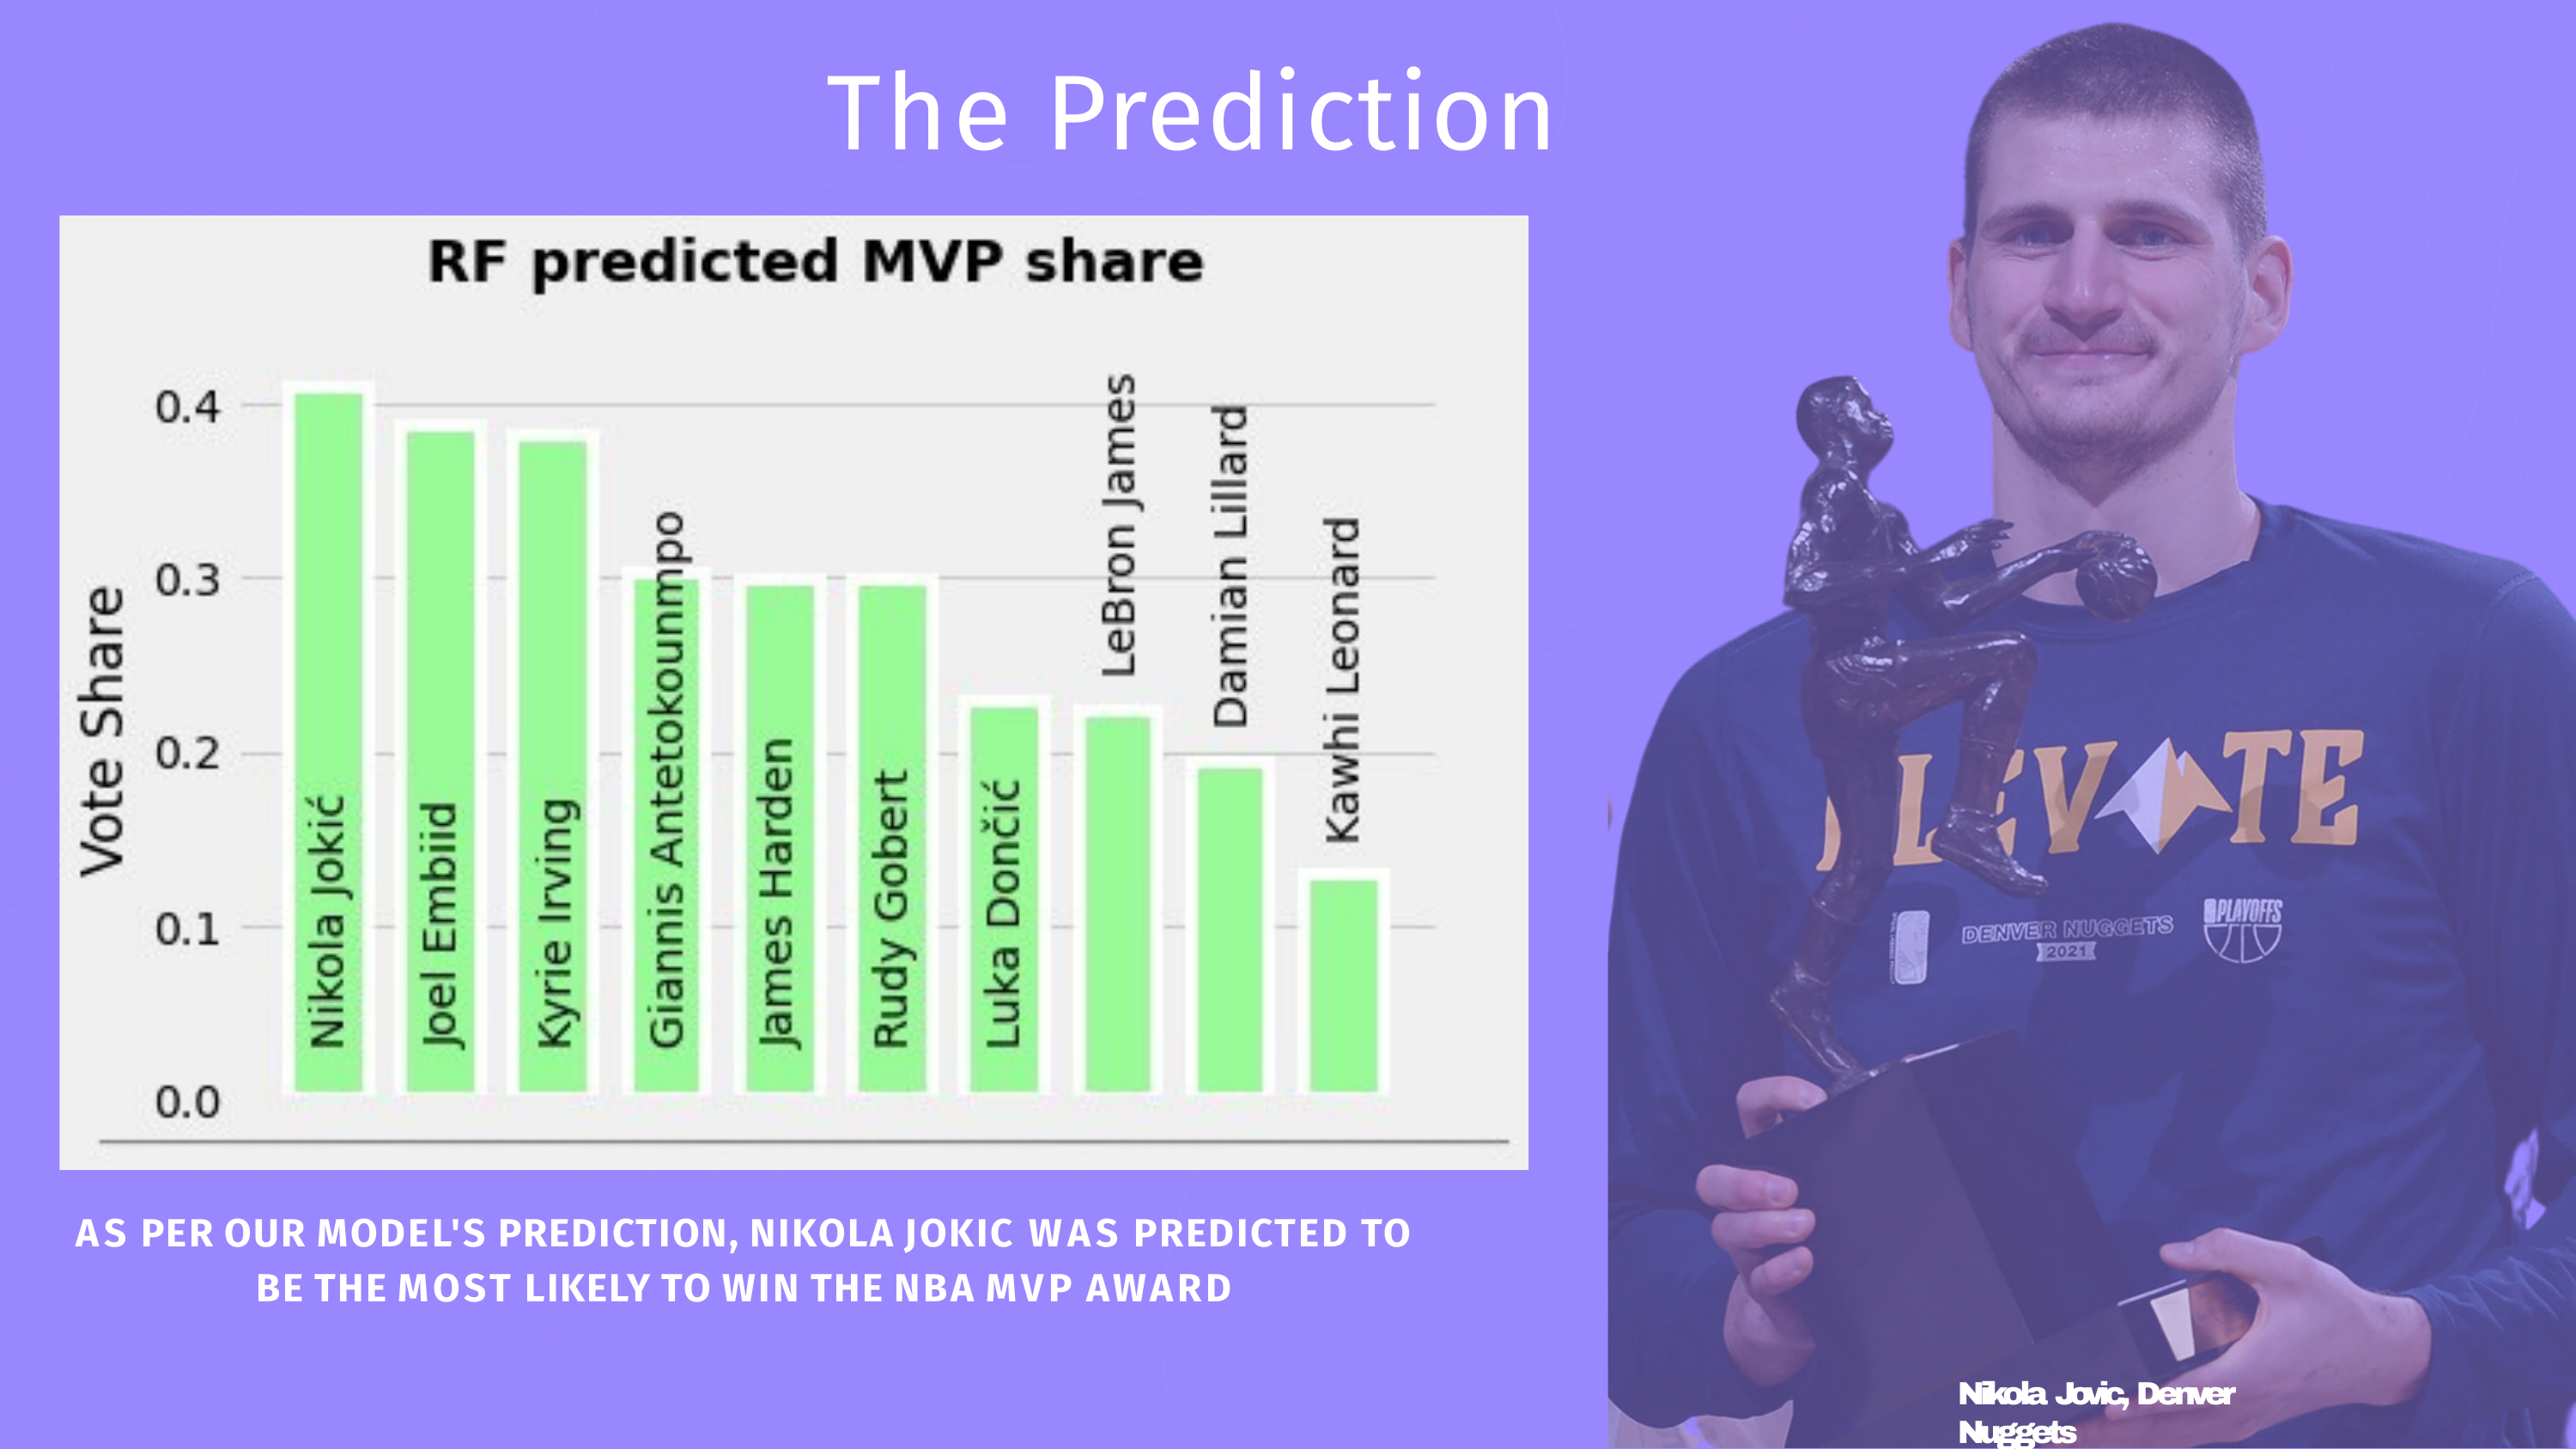

# The Prediction
AS PER OUR MODEL'S PREDICTION, NIKOLA JOKIC	WAS PREDICTED TO  BE THE MOST LIKELY TO WIN THE NBA MVP AWARD
Nikola Jovic, Denver Nuggets